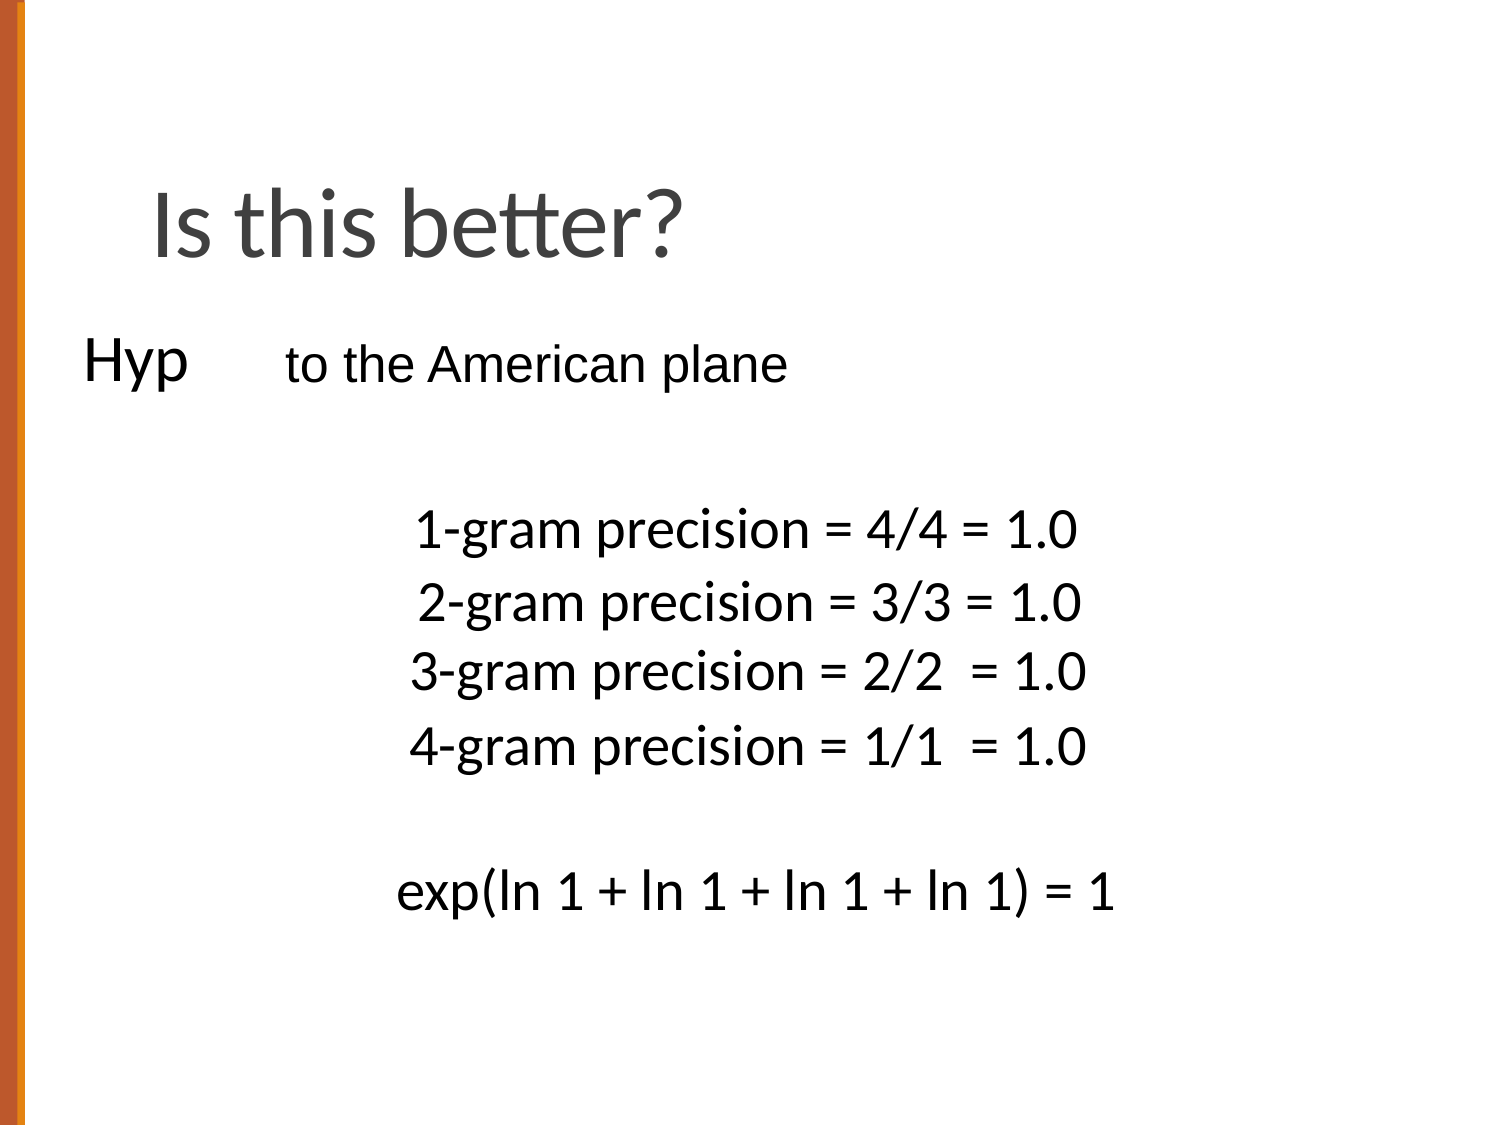

# Is this better?
| Hyp | to the American plane |
| --- | --- |
1-gram precision = 4/4 = 1.0
2-gram precision = 3/3 = 1.0
3-gram precision = 2/2  = 1.0
4-gram precision = 1/1  = 1.0
exp(ln 1 + ln 1 + ln 1 + ln 1) = 1